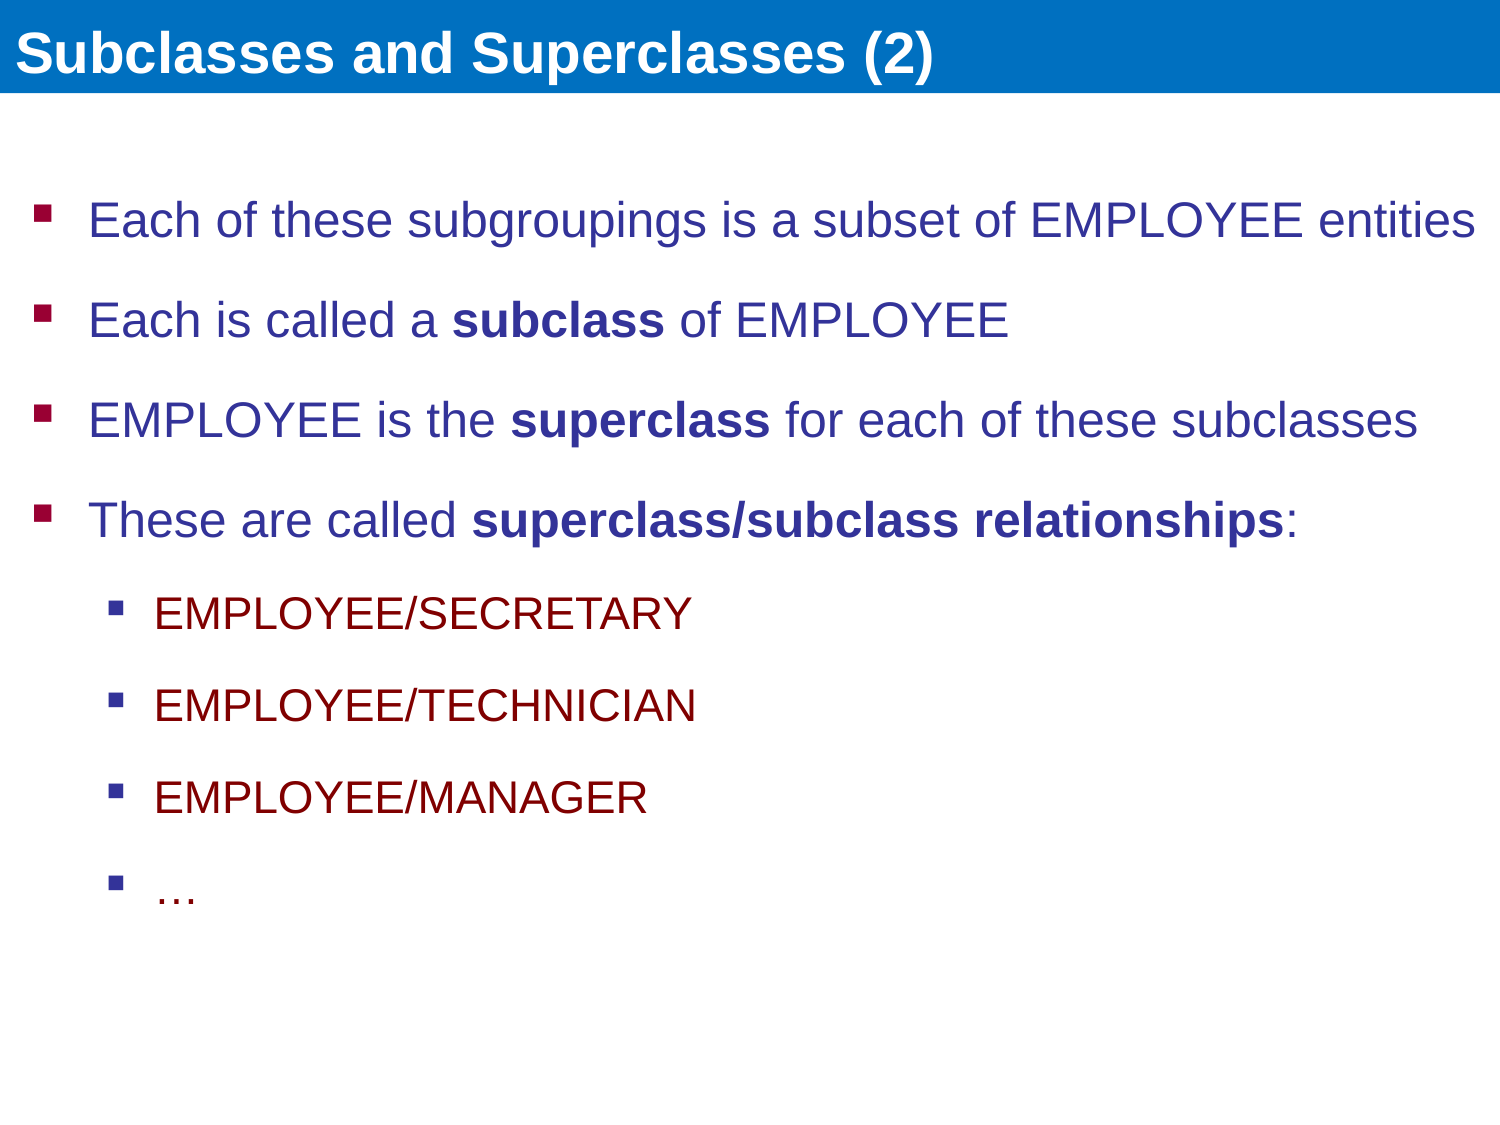

# Subclasses and Superclasses (2)
Each of these subgroupings is a subset of EMPLOYEE entities
Each is called a subclass of EMPLOYEE
EMPLOYEE is the superclass for each of these subclasses
These are called superclass/subclass relationships:
EMPLOYEE/SECRETARY
EMPLOYEE/TECHNICIAN
EMPLOYEE/MANAGER
…